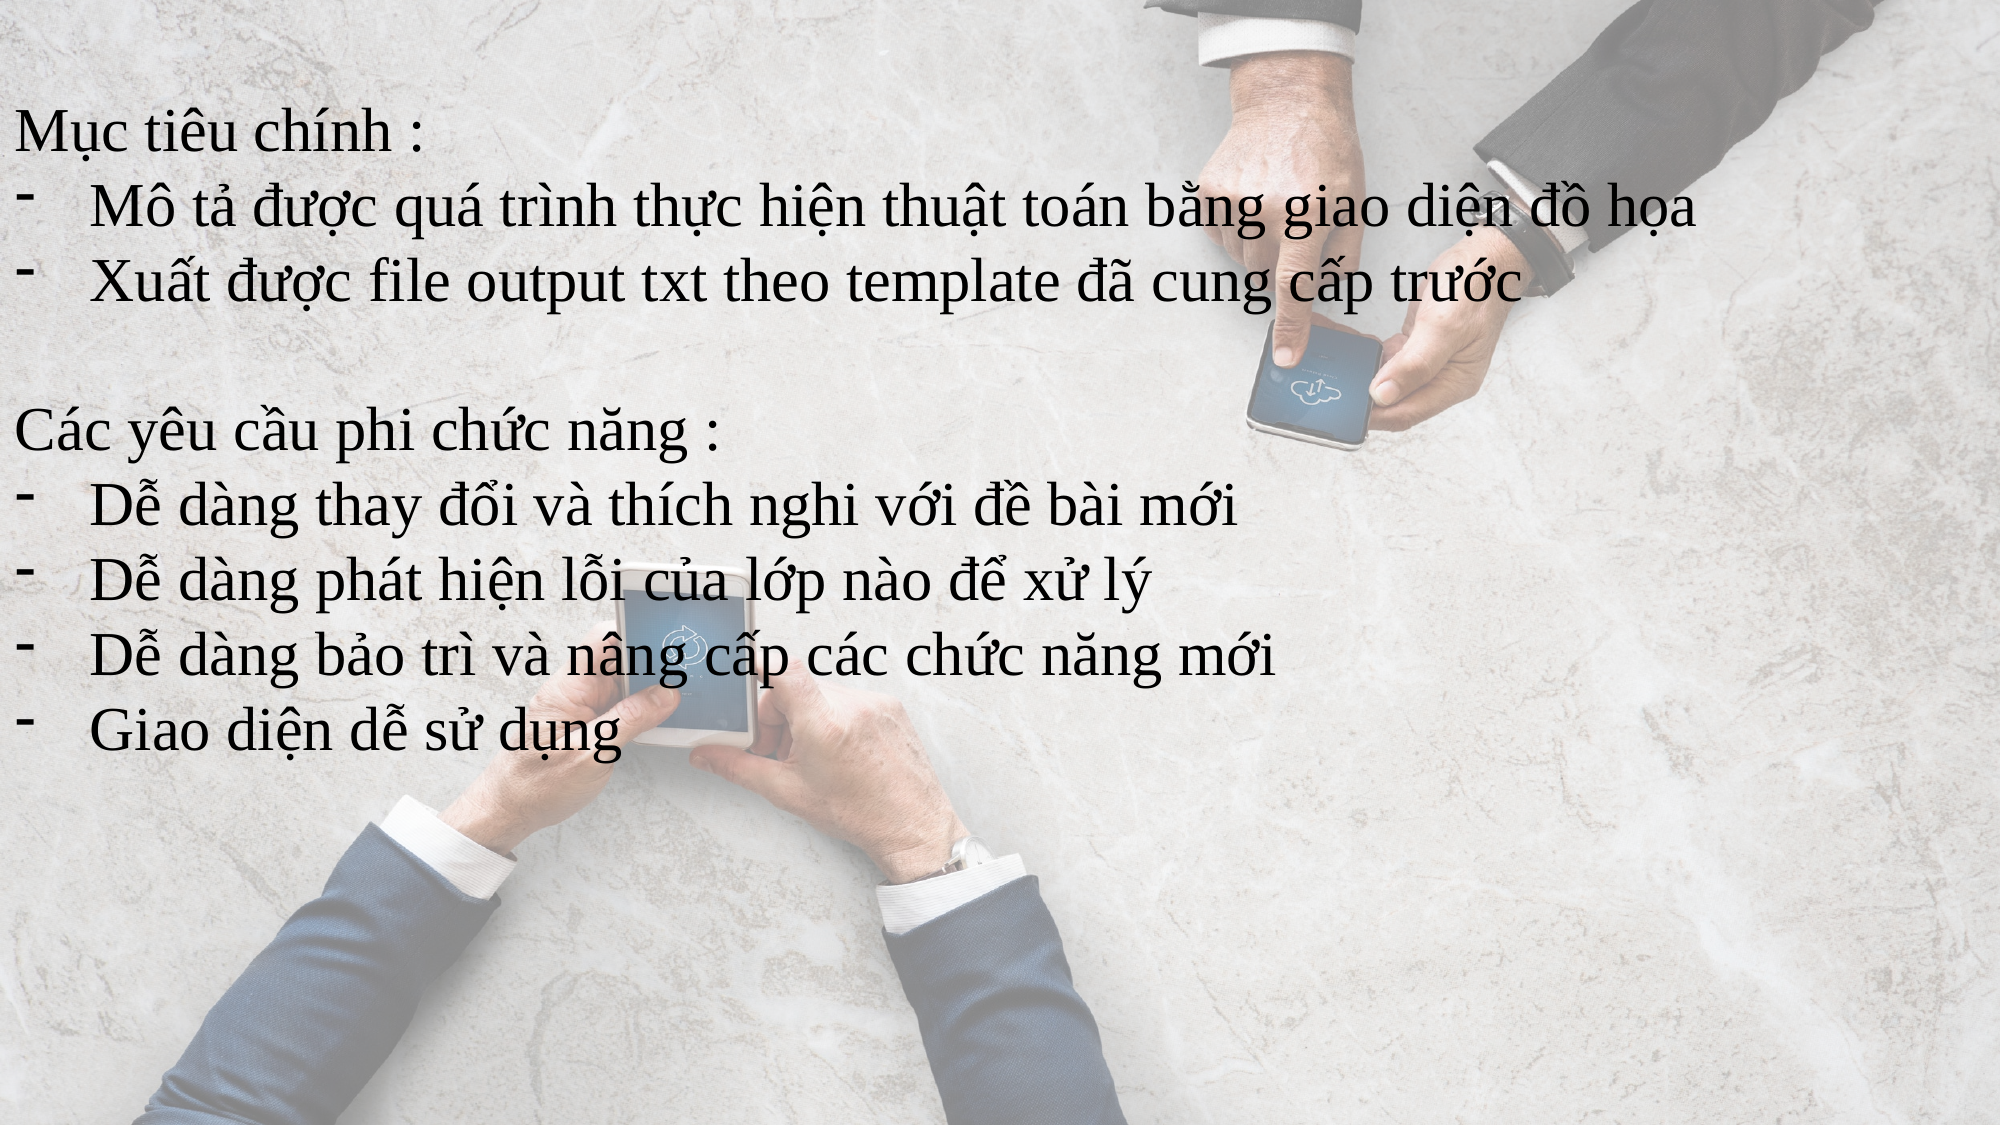

Mục tiêu chính :
Mô tả được quá trình thực hiện thuật toán bằng giao diện đồ họa
Xuất được file output txt theo template đã cung cấp trước

Các yêu cầu phi chức năng :
Dễ dàng thay đổi và thích nghi với đề bài mới
Dễ dàng phát hiện lỗi của lớp nào để xử lý
Dễ dàng bảo trì và nâng cấp các chức năng mới
Giao diện dễ sử dụng